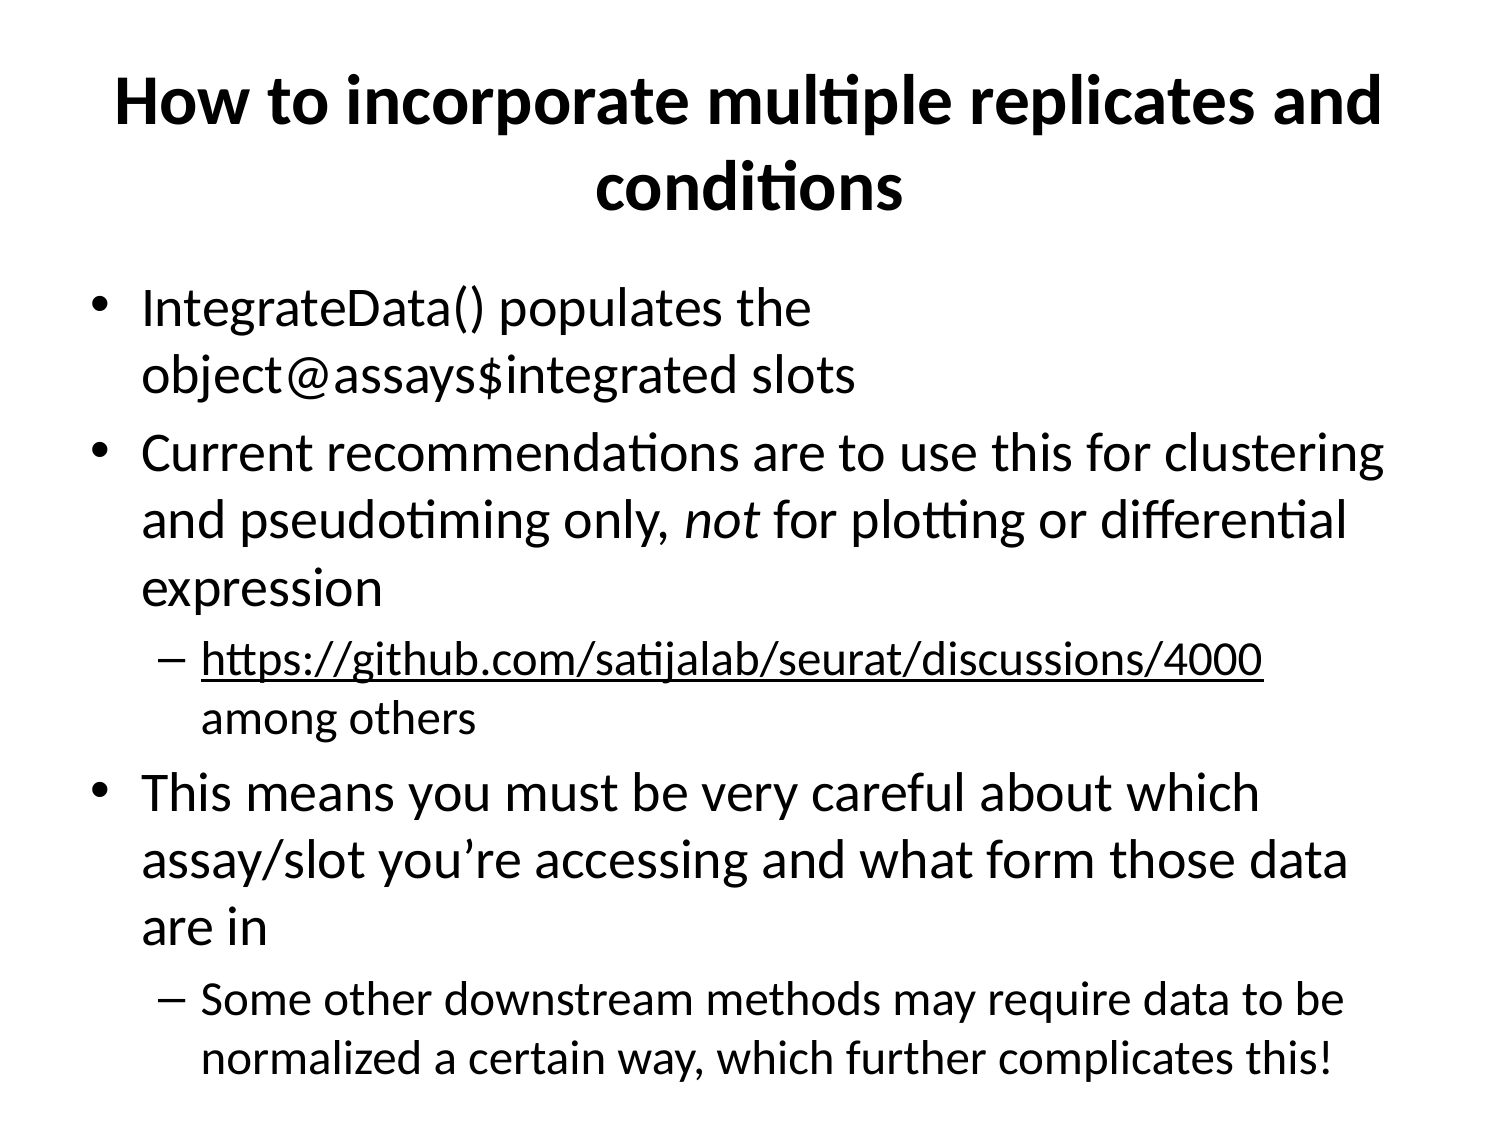

# How to incorporate multiple replicates and conditions
IntegrateData() populates the object@assays$integrated slots
Current recommendations are to use this for clustering and pseudotiming only, not for plotting or differential expression
https://github.com/satijalab/seurat/discussions/4000 among others
This means you must be very careful about which assay/slot you’re accessing and what form those data are in
Some other downstream methods may require data to be normalized a certain way, which further complicates this!